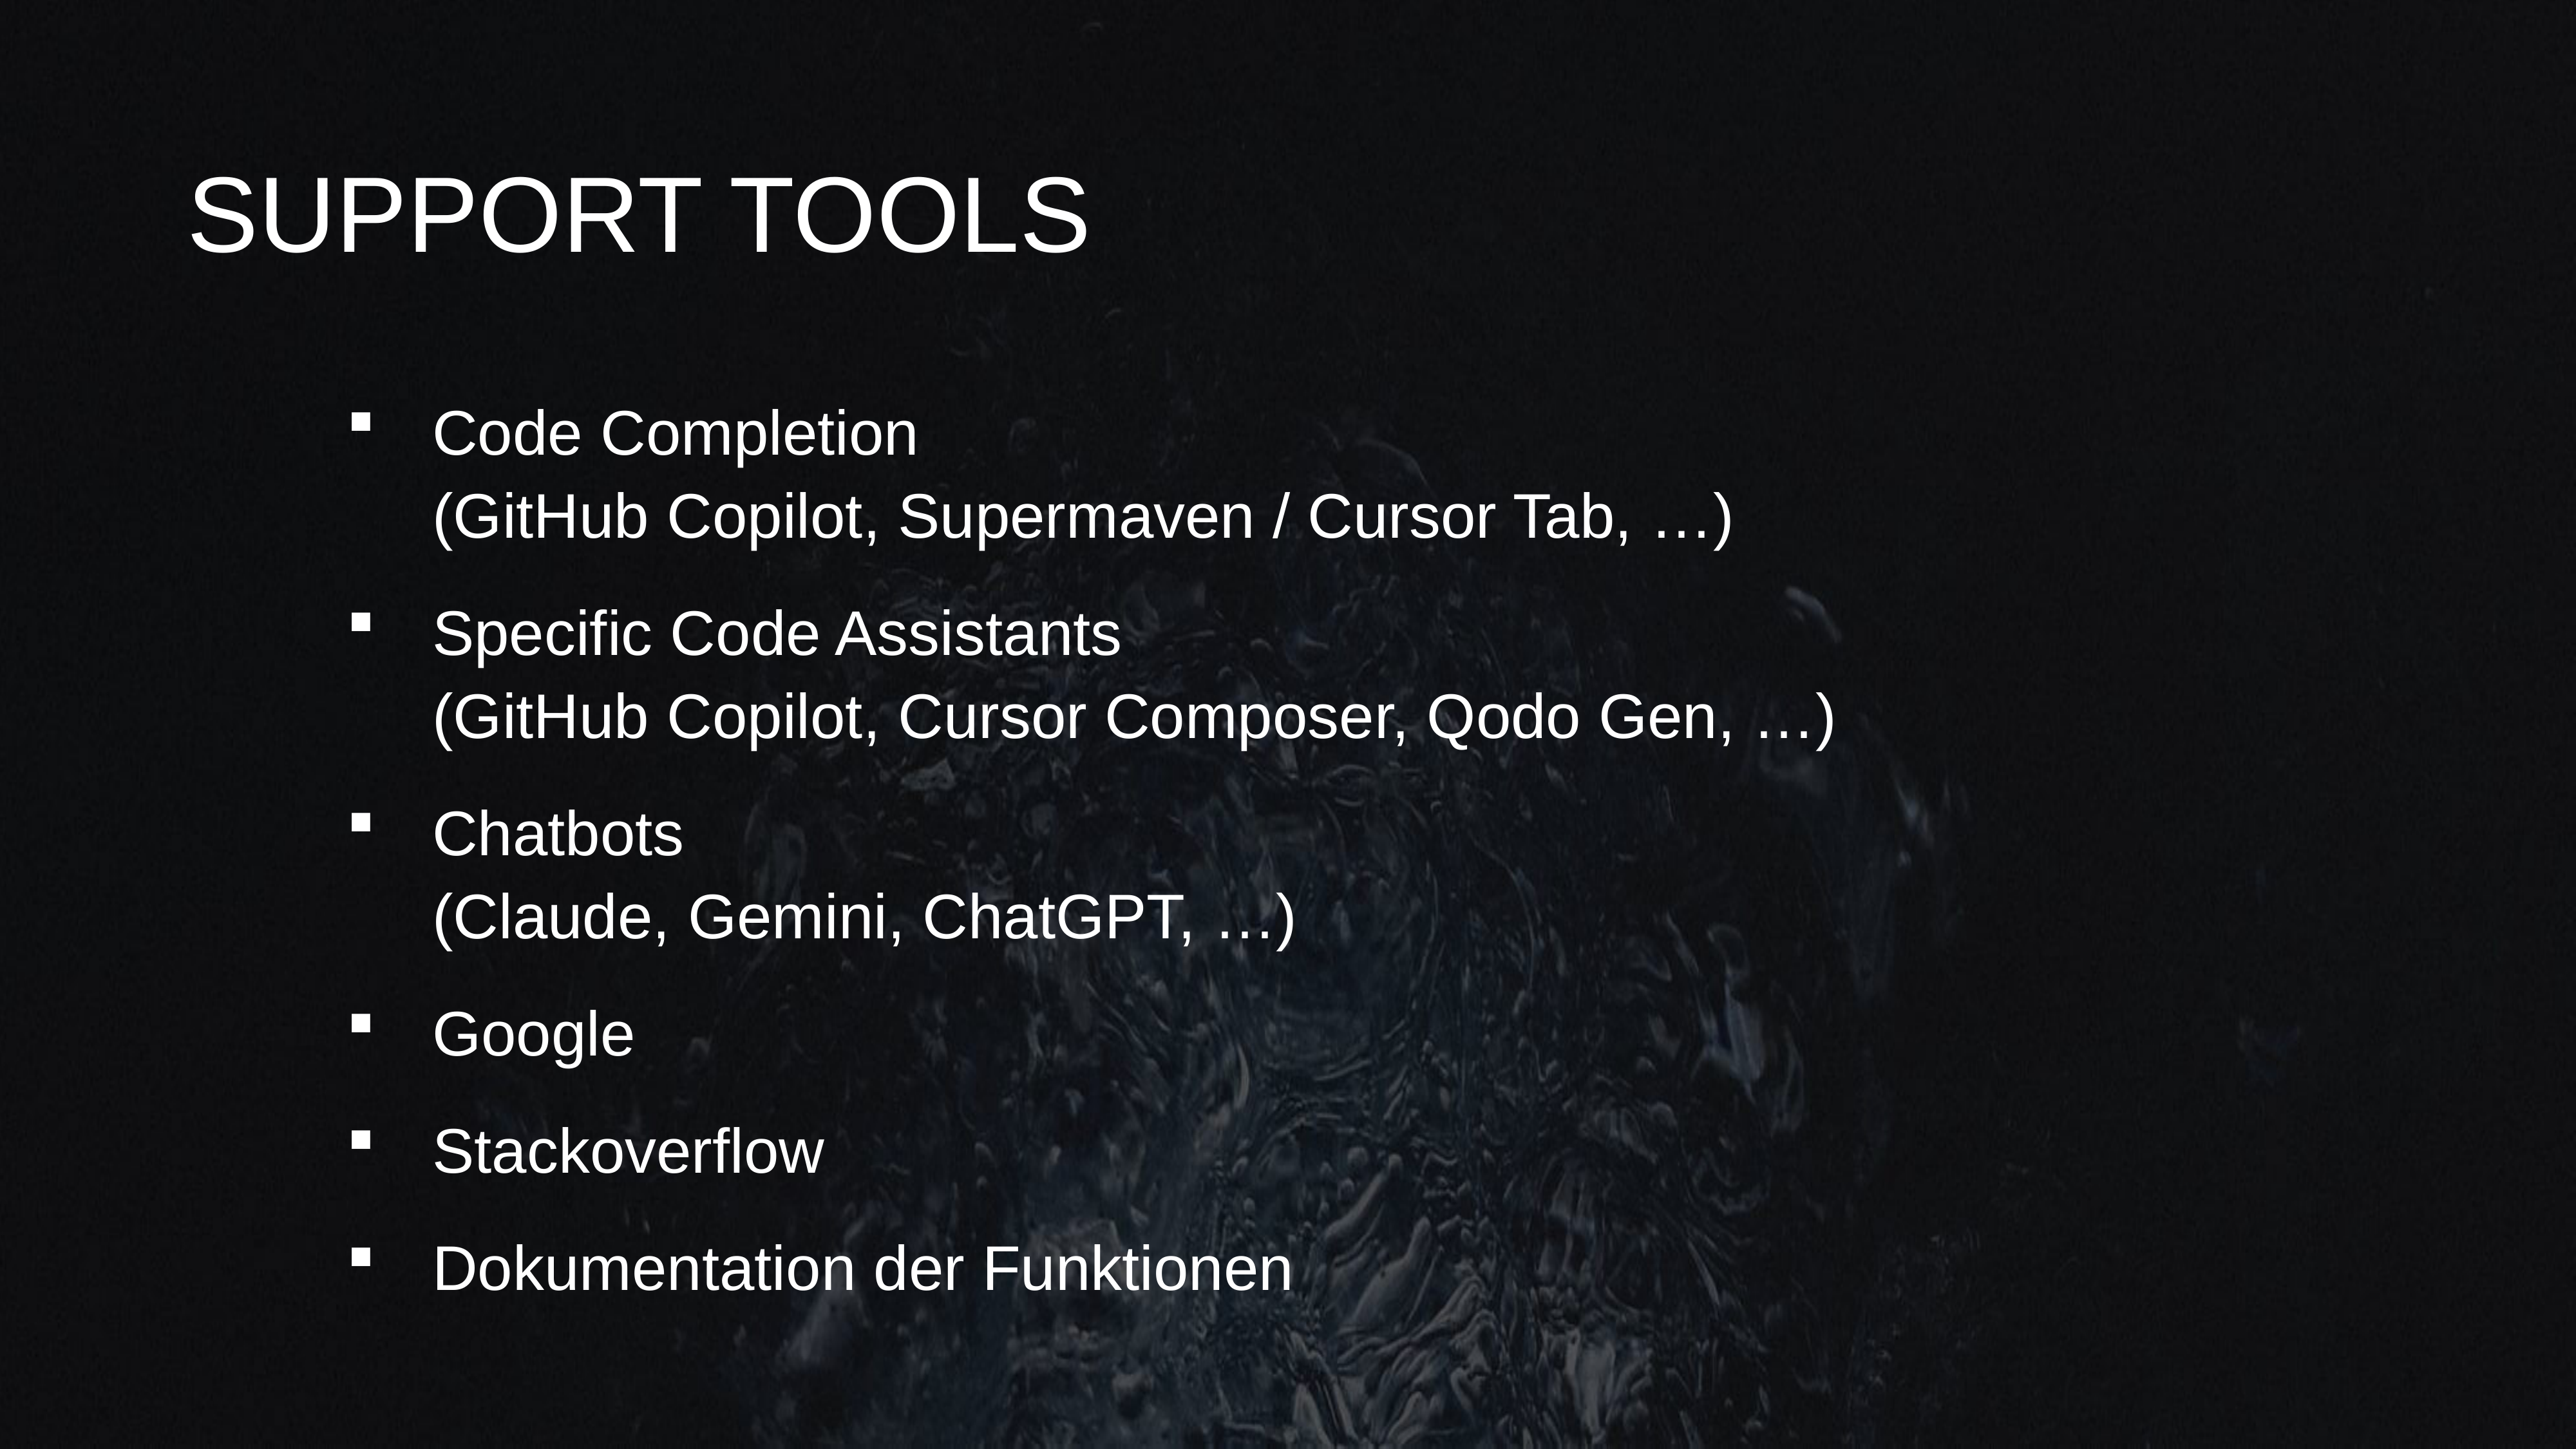

# Support Tools
Code Completion
(GitHub Copilot, Supermaven / Cursor Tab, …)
Specific Code Assistants
(GitHub Copilot, Cursor Composer, Qodo Gen, …)
Chatbots
(Claude, Gemini, ChatGPT, …)
Google
Stackoverflow
Dokumentation der Funktionen